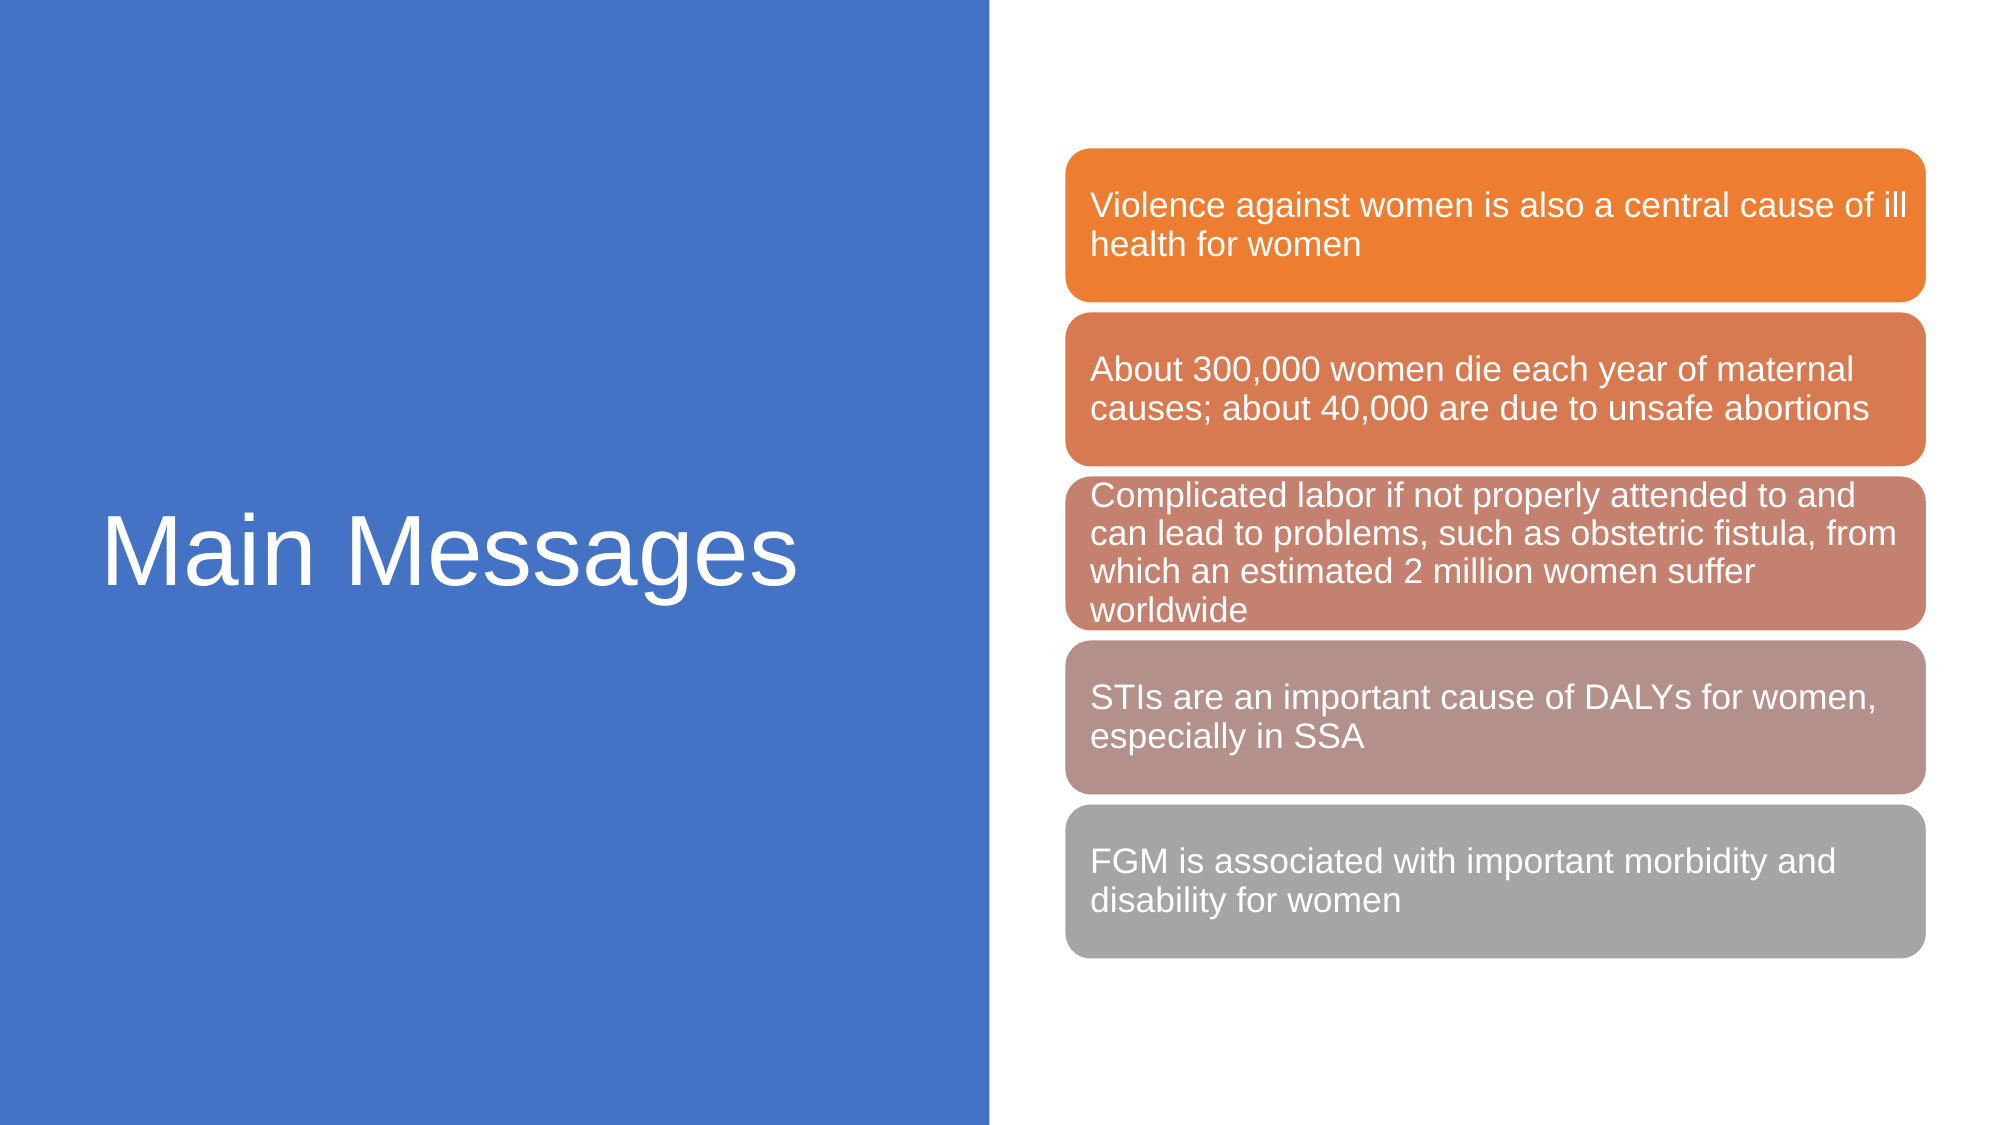

# Main Messages
Violence against women is also a central cause of ill health for women
About 300,000 women die each year of maternal causes; about 40,000 are due to unsafe abortions
Complicated labor if not properly attended to and can lead to problems, such as obstetric fistula, from which an estimated 2 million women suffer worldwide
STIs are an important cause of DALYs for women, especially in SSA
FGM is associated with important morbidity and disability for women